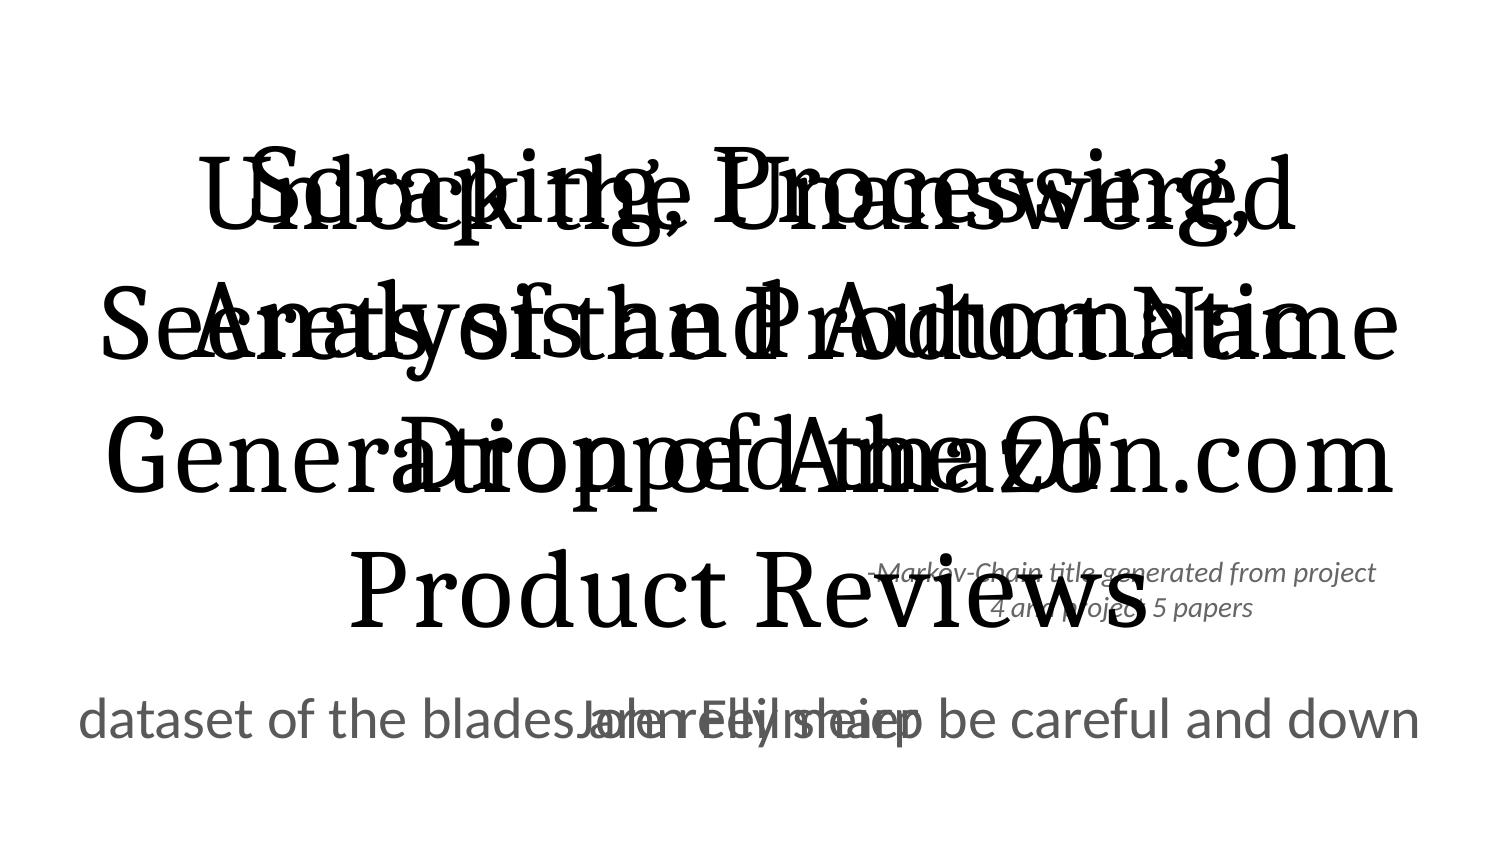

Scraping, Processing, Analysis and Automatic Generation of Amazon.com Product Reviews

# Unlock the Unanswered Secrets of the Product Name Dropped the Of
-Markov-Chain title generated from project 4 and project 5 papers
John Feilmeier
dataset of the blades are relly sharp be careful and down